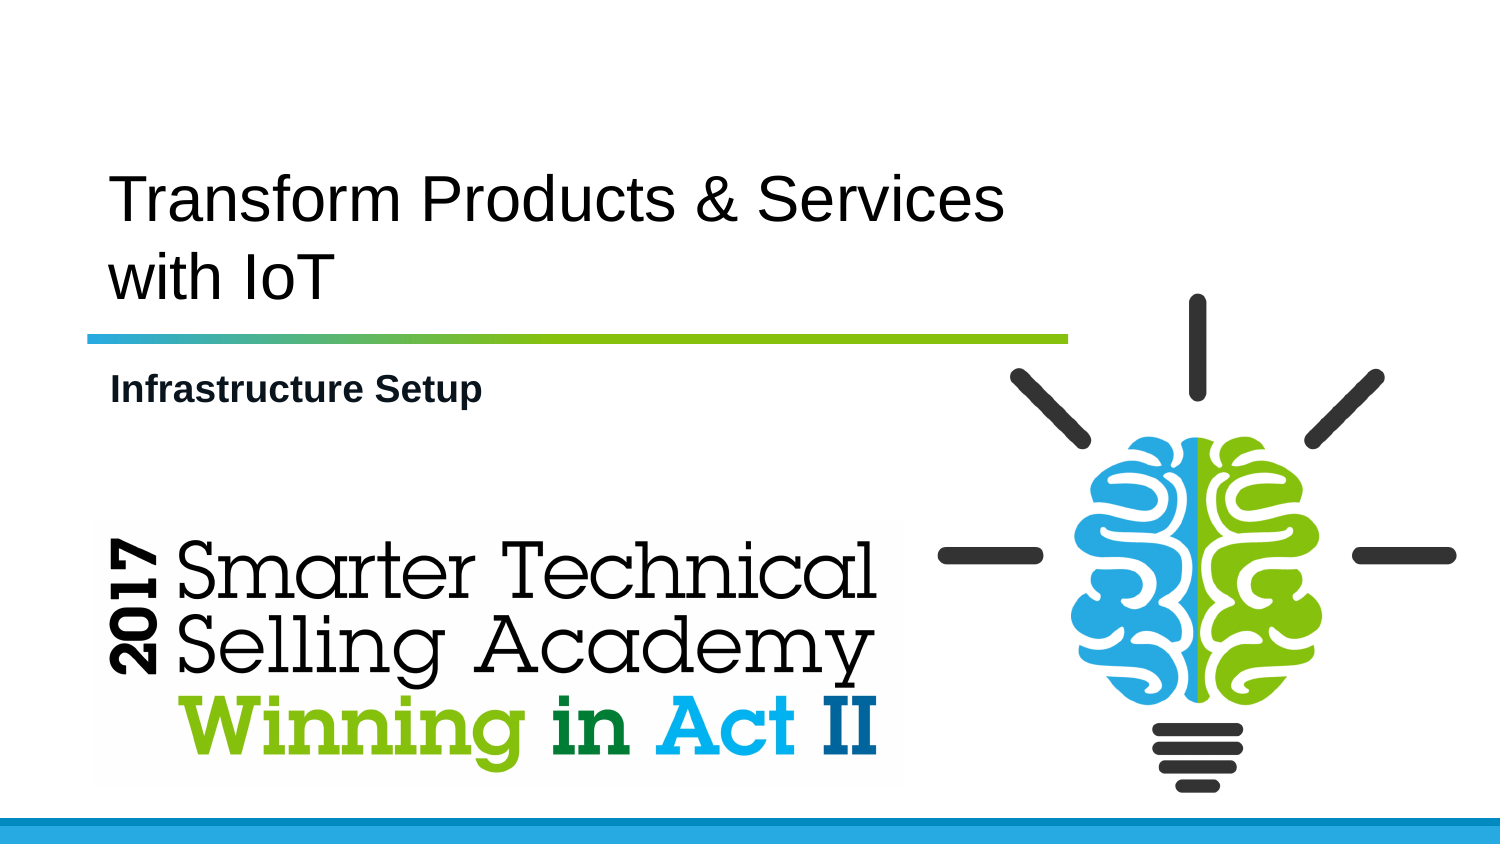

# Transform Products & Services with IoT
Infrastructure Setup